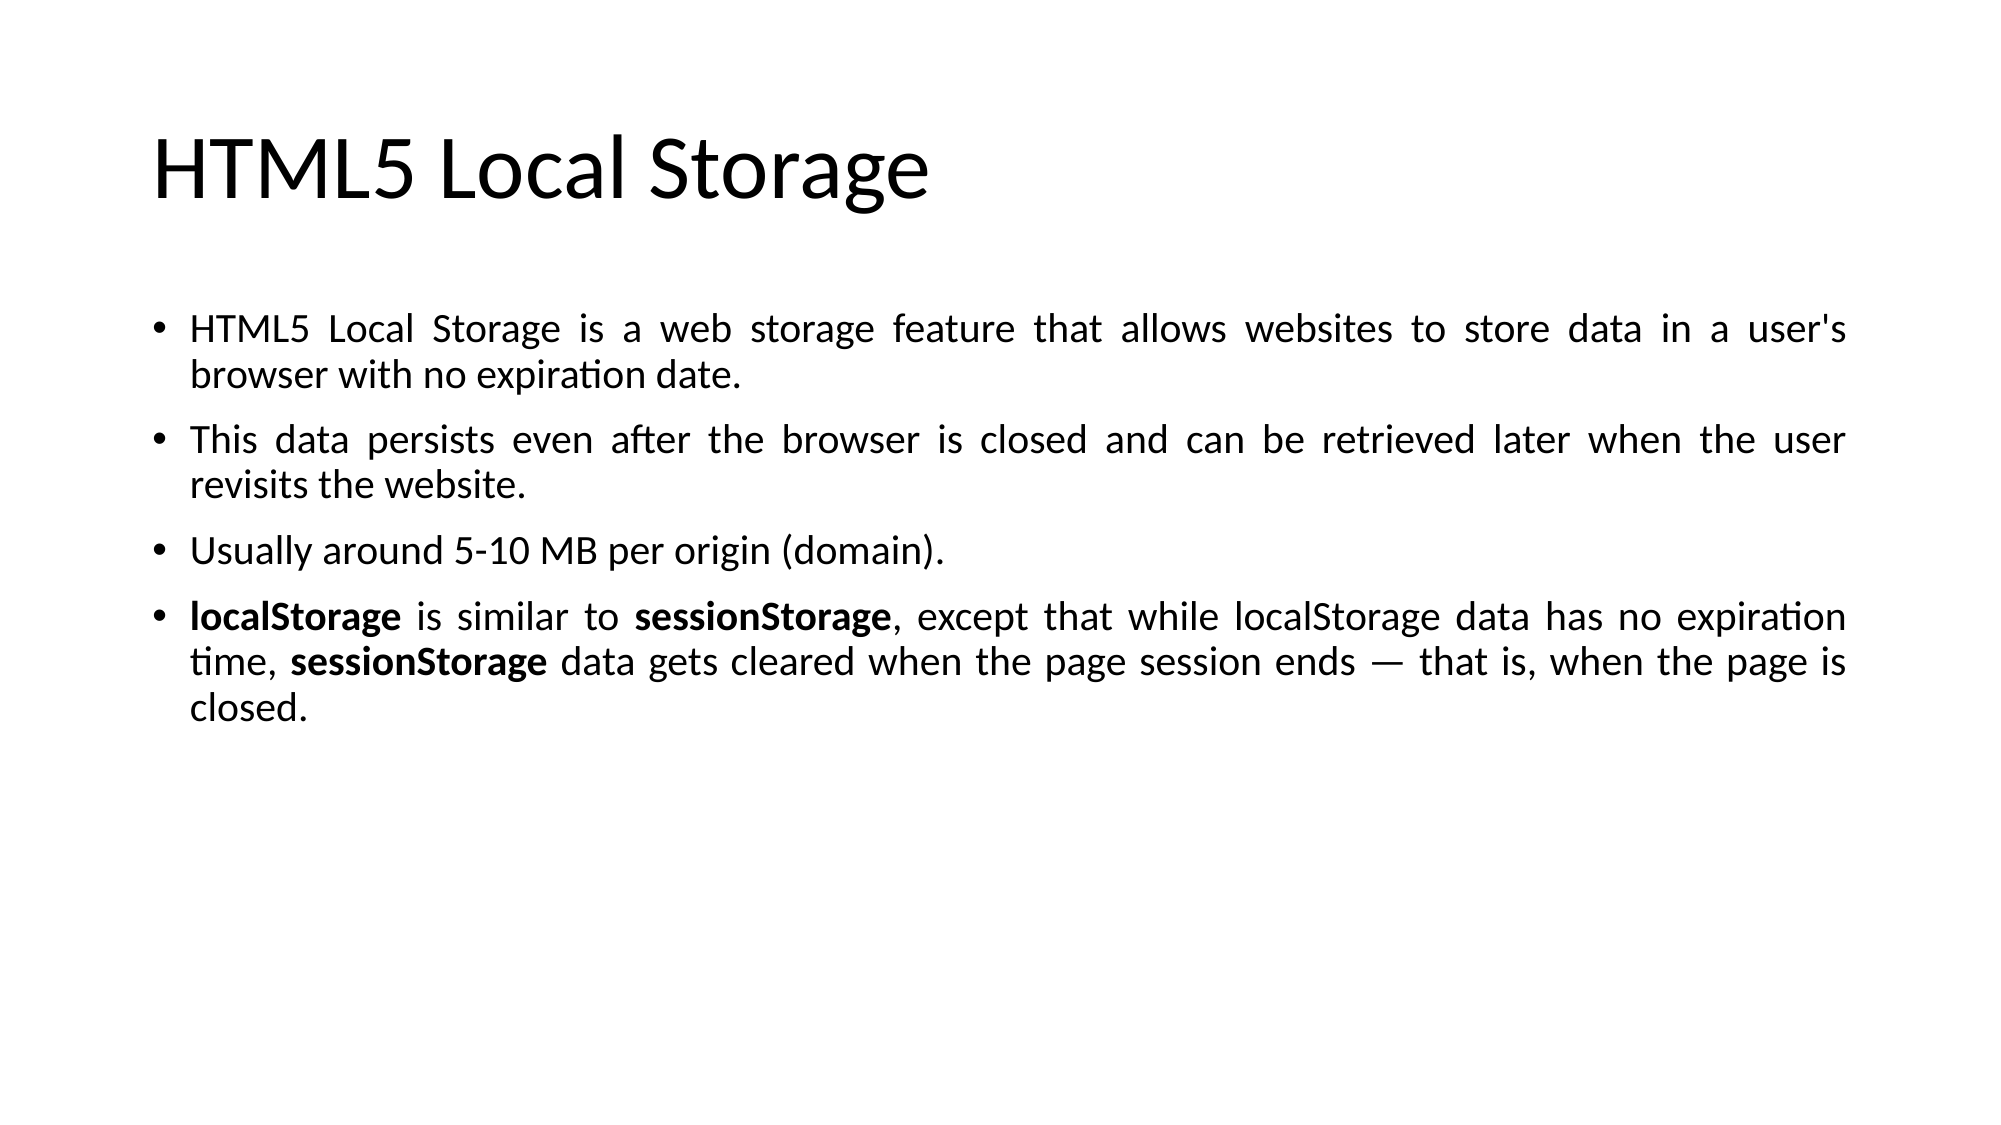

# HTML5 Local Storage
HTML5 Local Storage is a web storage feature that allows websites to store data in a user's browser with no expiration date.
This data persists even after the browser is closed and can be retrieved later when the user revisits the website.
Usually around 5-10 MB per origin (domain).
localStorage is similar to sessionStorage, except that while localStorage data has no expiration time, sessionStorage data gets cleared when the page session ends — that is, when the page is closed.